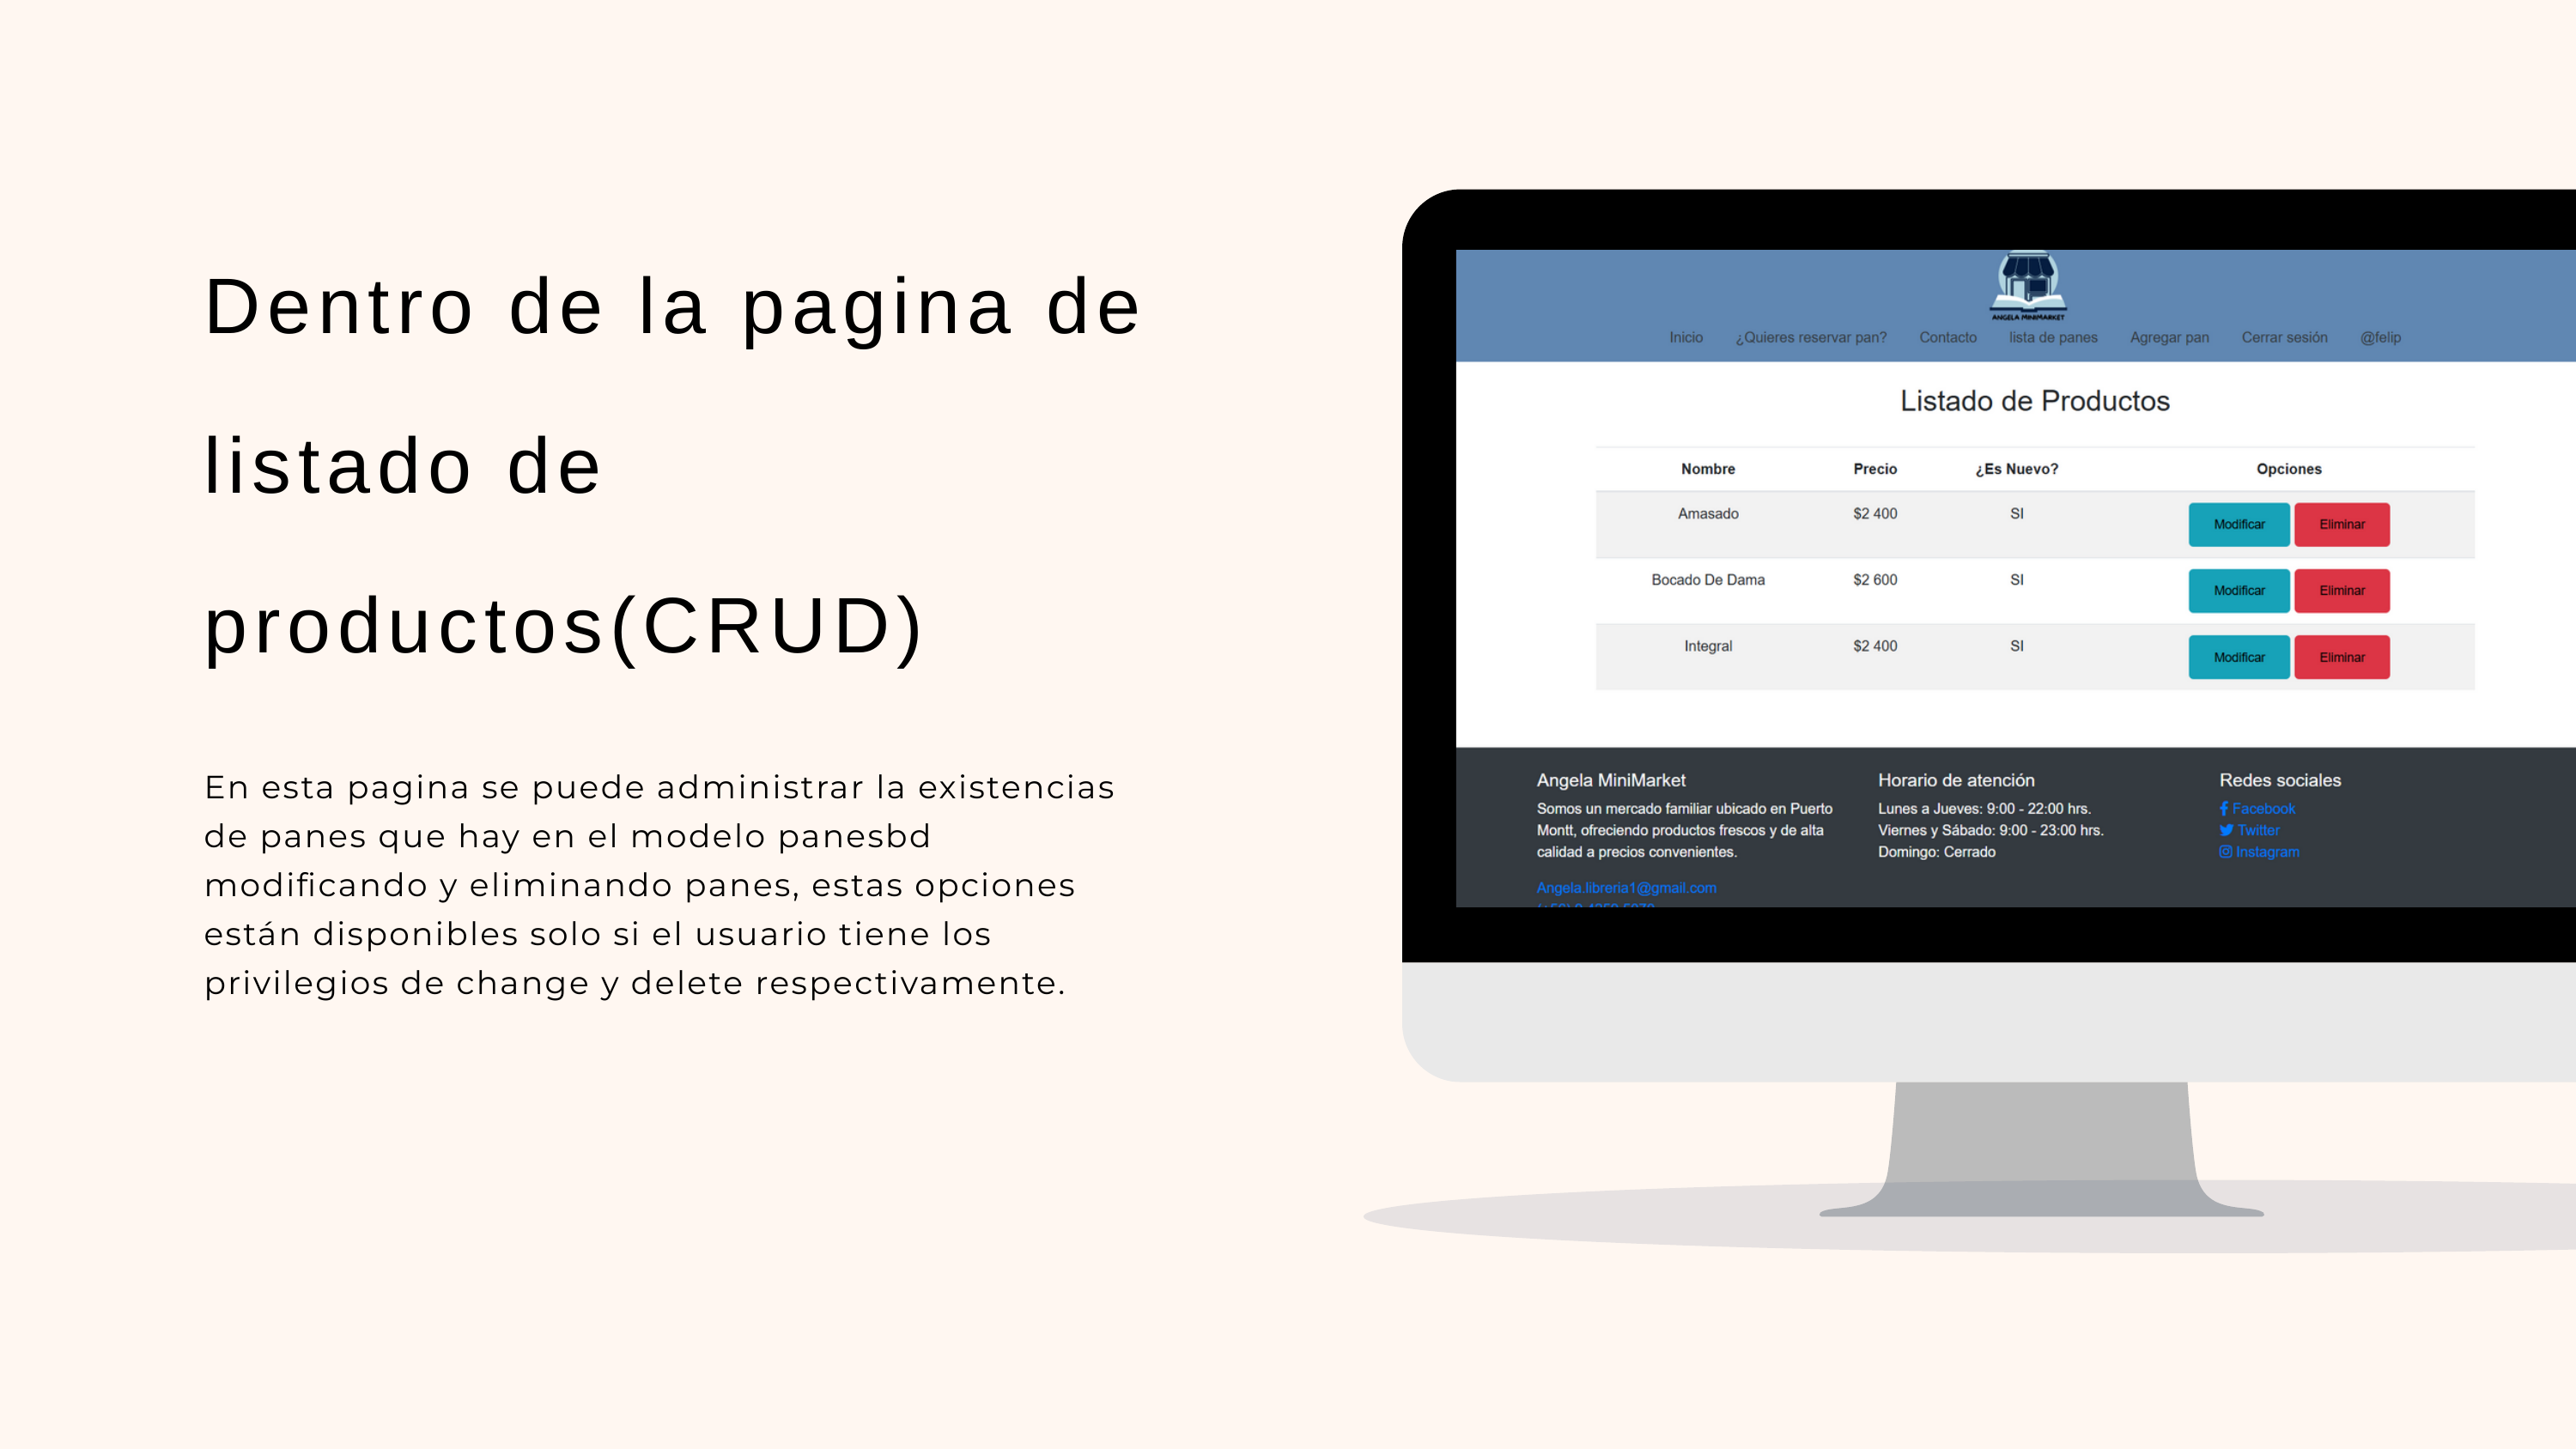

Dentro de la pagina de listado de productos(CRUD)

En esta pagina se puede administrar la existencias de panes que hay en el modelo panesbd modificando y eliminando panes, estas opciones están disponibles solo si el usuario tiene los privilegios de change y delete respectivamente.